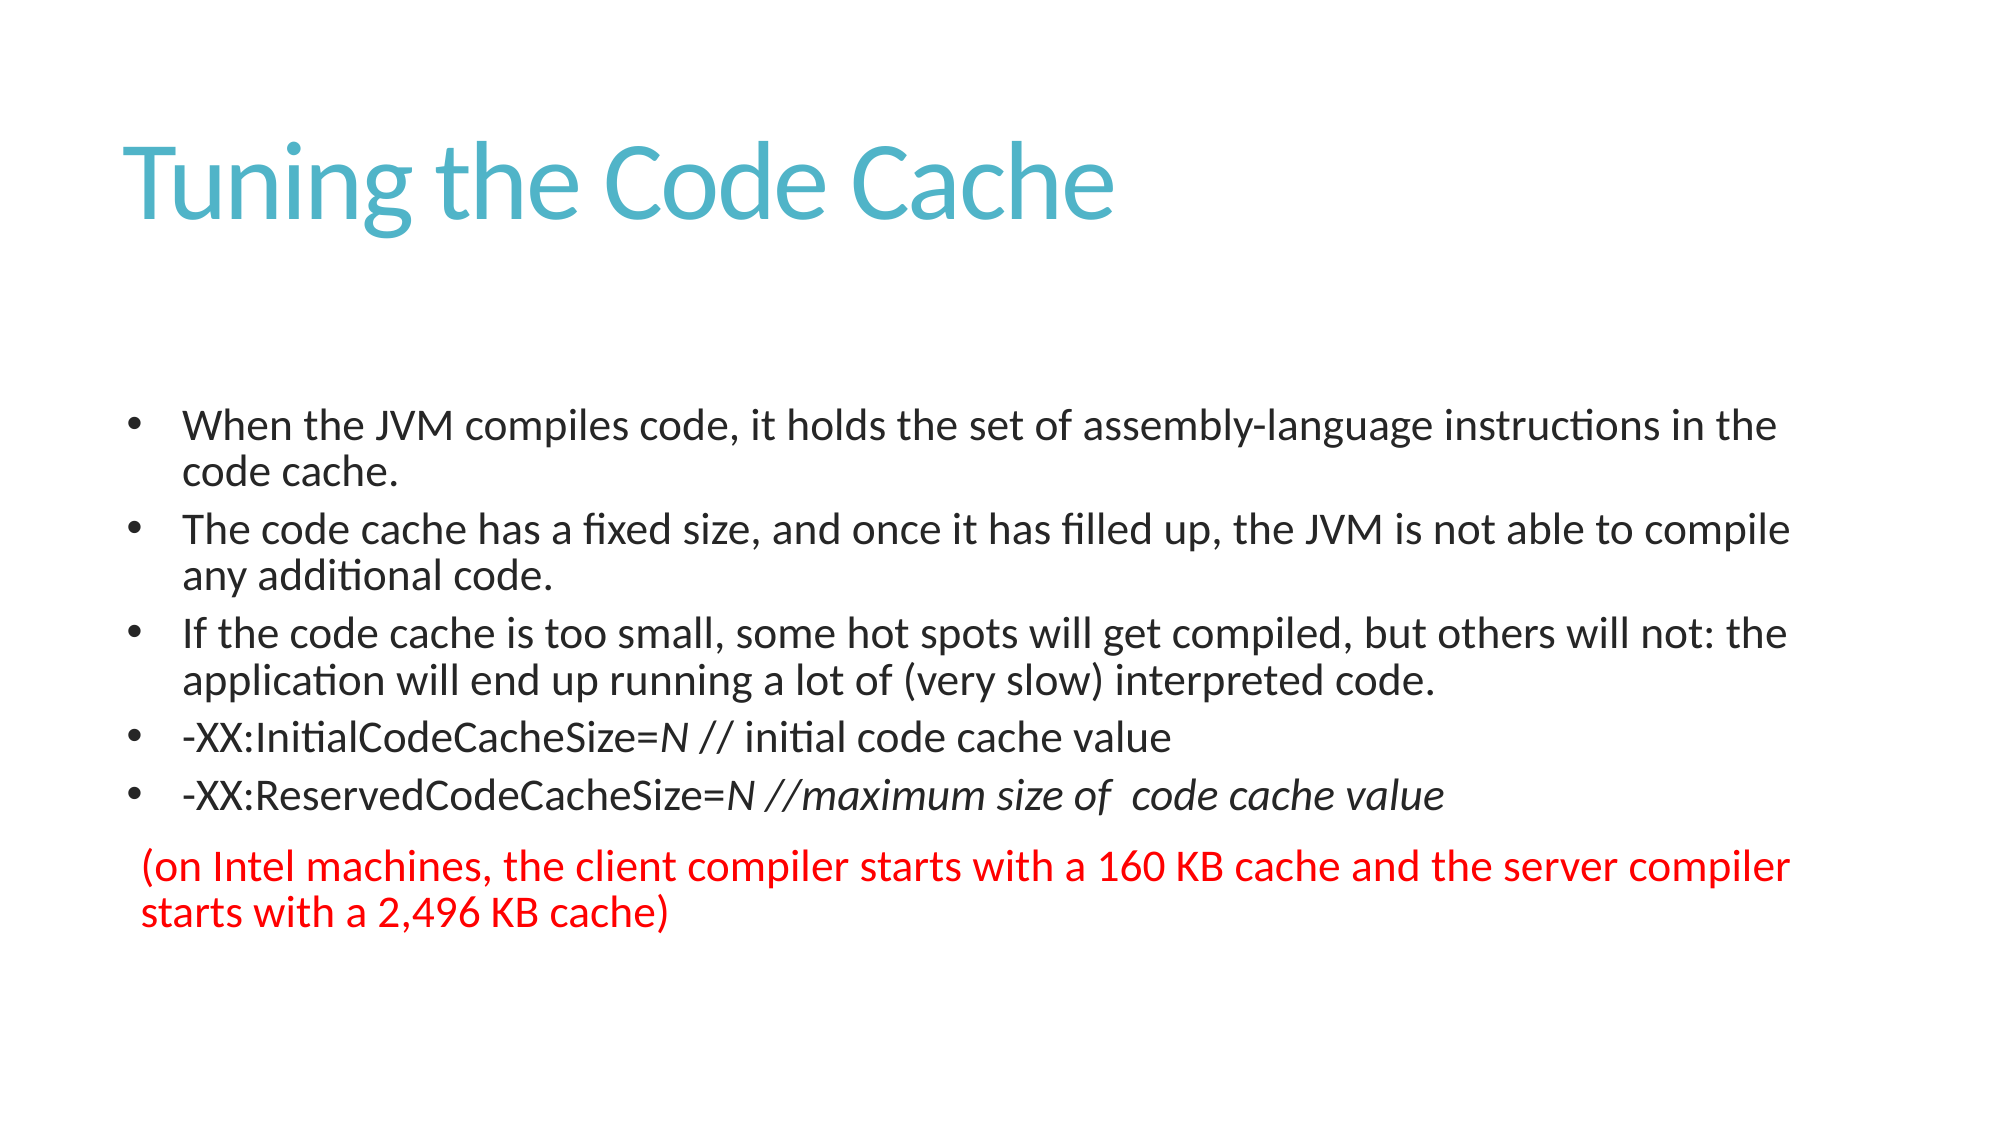

# Tuning the Code Cache

When the JVM compiles code, it holds the set of assembly-language instructions in the code cache.
The code cache has a fixed size, and once it has filled up, the JVM is not able to compile any additional code.
If the code cache is too small, some hot spots will get compiled, but others will not: the application will end up running a lot of (very slow) interpreted code.
-XX:InitialCodeCacheSize=N // initial code cache value
-XX:ReservedCodeCacheSize=N //maximum size of  code cache value
(on Intel machines, the client compiler starts with a 160 KB cache and the server compiler starts with a 2,496 KB cache)